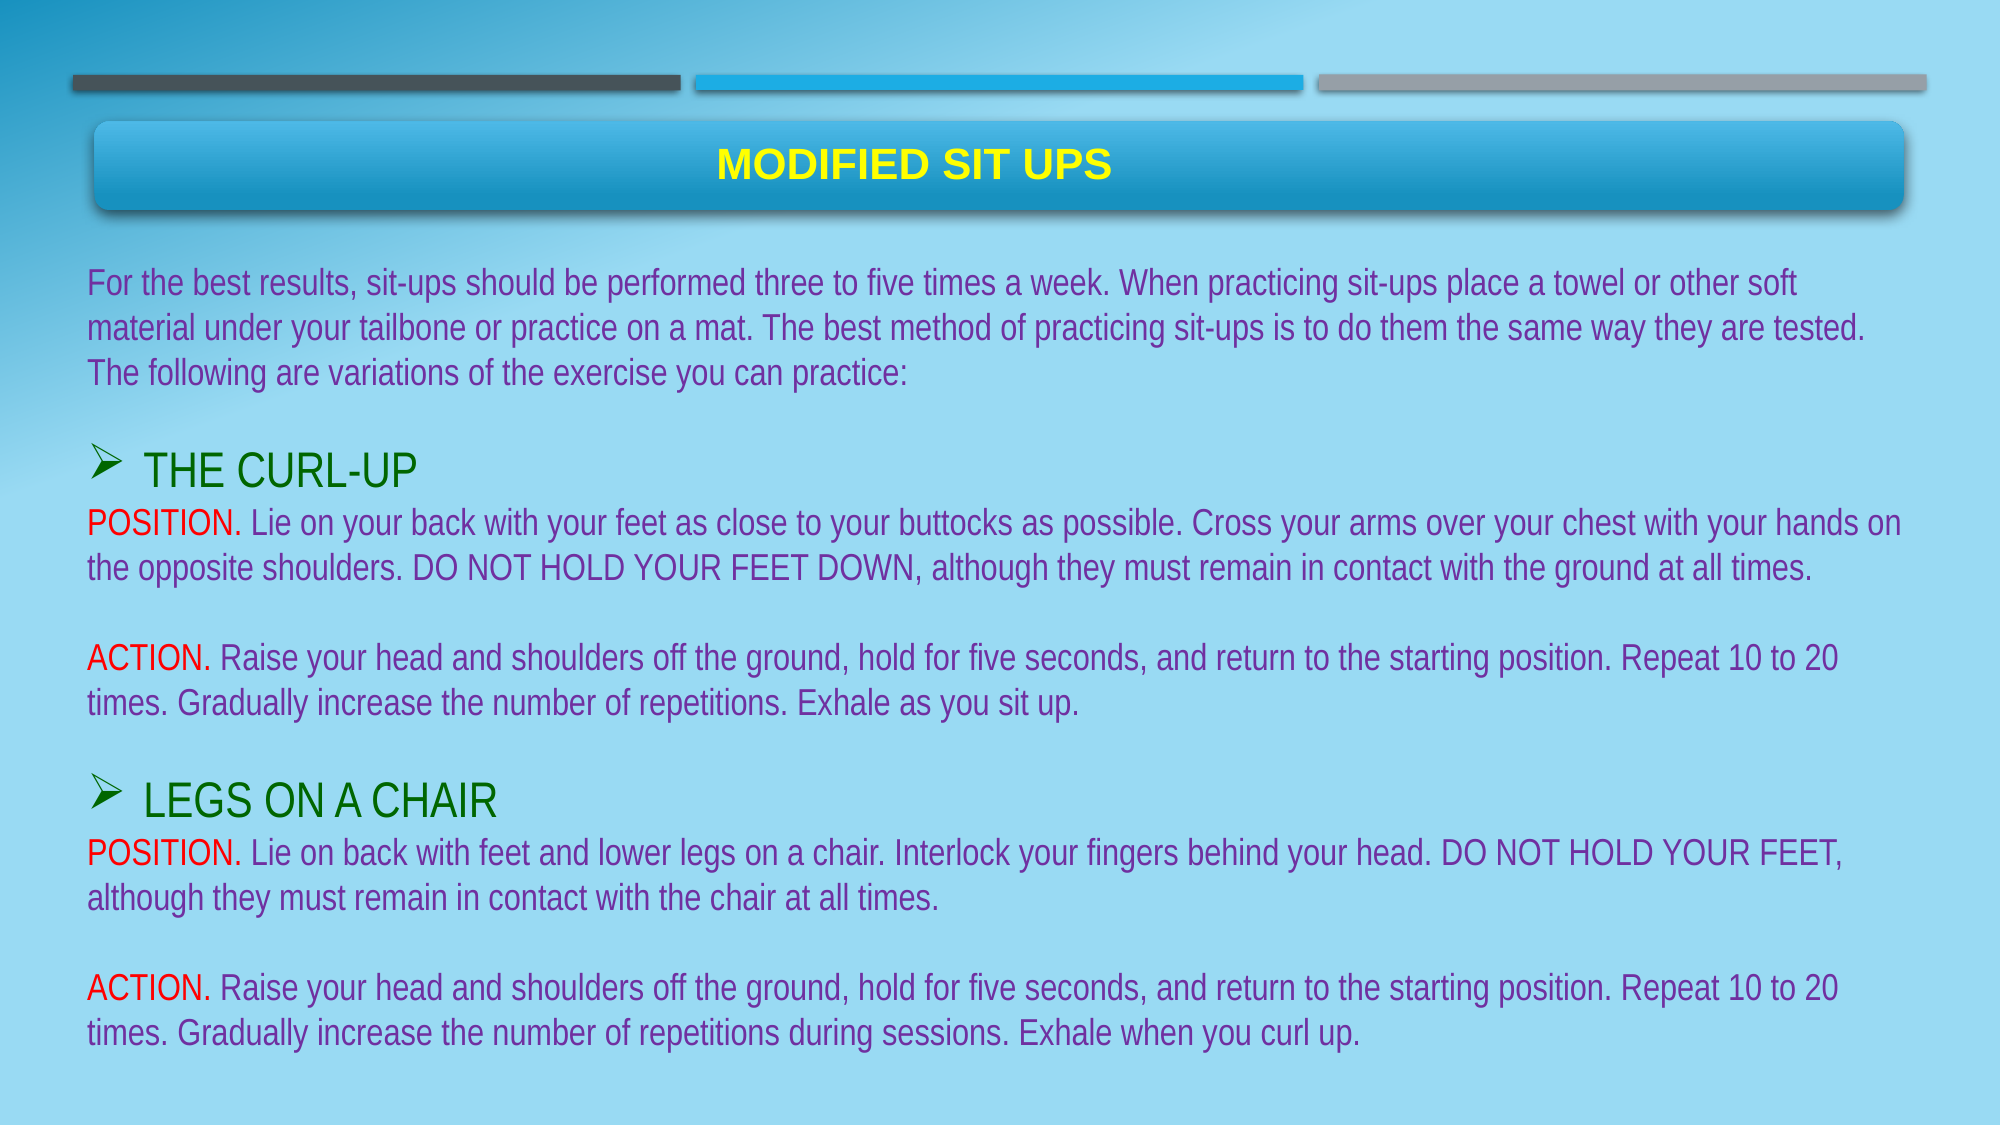

MODIFIED SIT UPS
For the best results, sit-ups should be performed three to five times a week. When practicing sit-ups place a towel or other soft material under your tailbone or practice on a mat. The best method of practicing sit-ups is to do them the same way they are tested.
The following are variations of the exercise you can practice:

THE CURL-UP
POSITION. Lie on your back with your feet as close to your buttocks as possible. Cross your arms over your chest with your hands on the opposite shoulders. DO NOT HOLD YOUR FEET DOWN, although they must remain in contact with the ground at all times.

ACTION. Raise your head and shoulders off the ground, hold for five seconds, and return to the starting position. Repeat 10 to 20 times. Gradually increase the number of repetitions. Exhale as you sit up.

LEGS ON A CHAIR
POSITION. Lie on back with feet and lower legs on a chair. Interlock your fingers behind your head. DO NOT HOLD YOUR FEET, although they must remain in contact with the chair at all times.

ACTION. Raise your head and shoulders off the ground, hold for five seconds, and return to the starting position. Repeat 10 to 20 times. Gradually increase the number of repetitions during sessions. Exhale when you curl up.